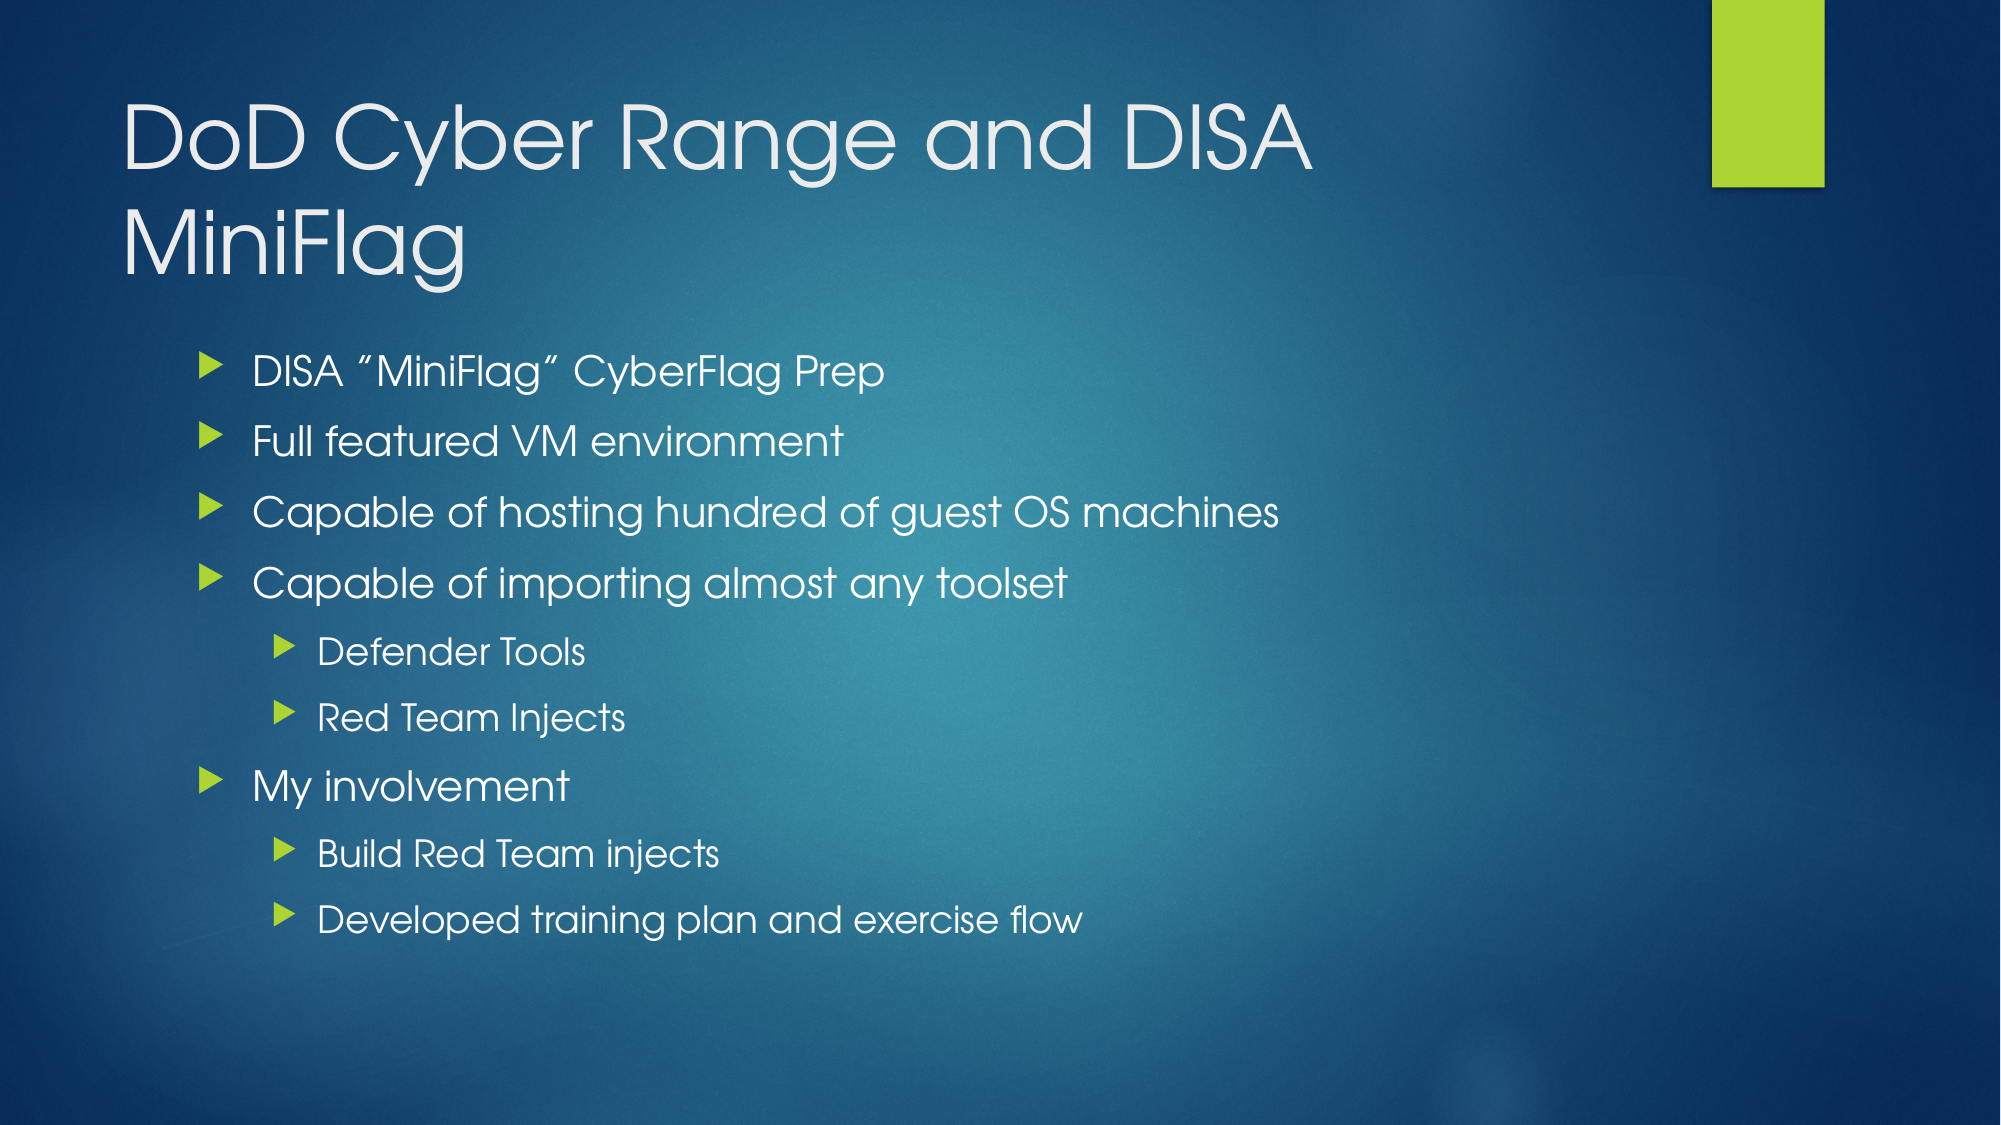

# DoD Cyber Range and DISA MiniFlag
DISA ”MiniFlag” CyberFlag Prep
Full featured VM environment
Capable of hosting hundred of guest OS machines
Capable of importing almost any toolset
Defender Tools
Red Team Injects
My involvement
Build Red Team injects
Developed training plan and exercise flow